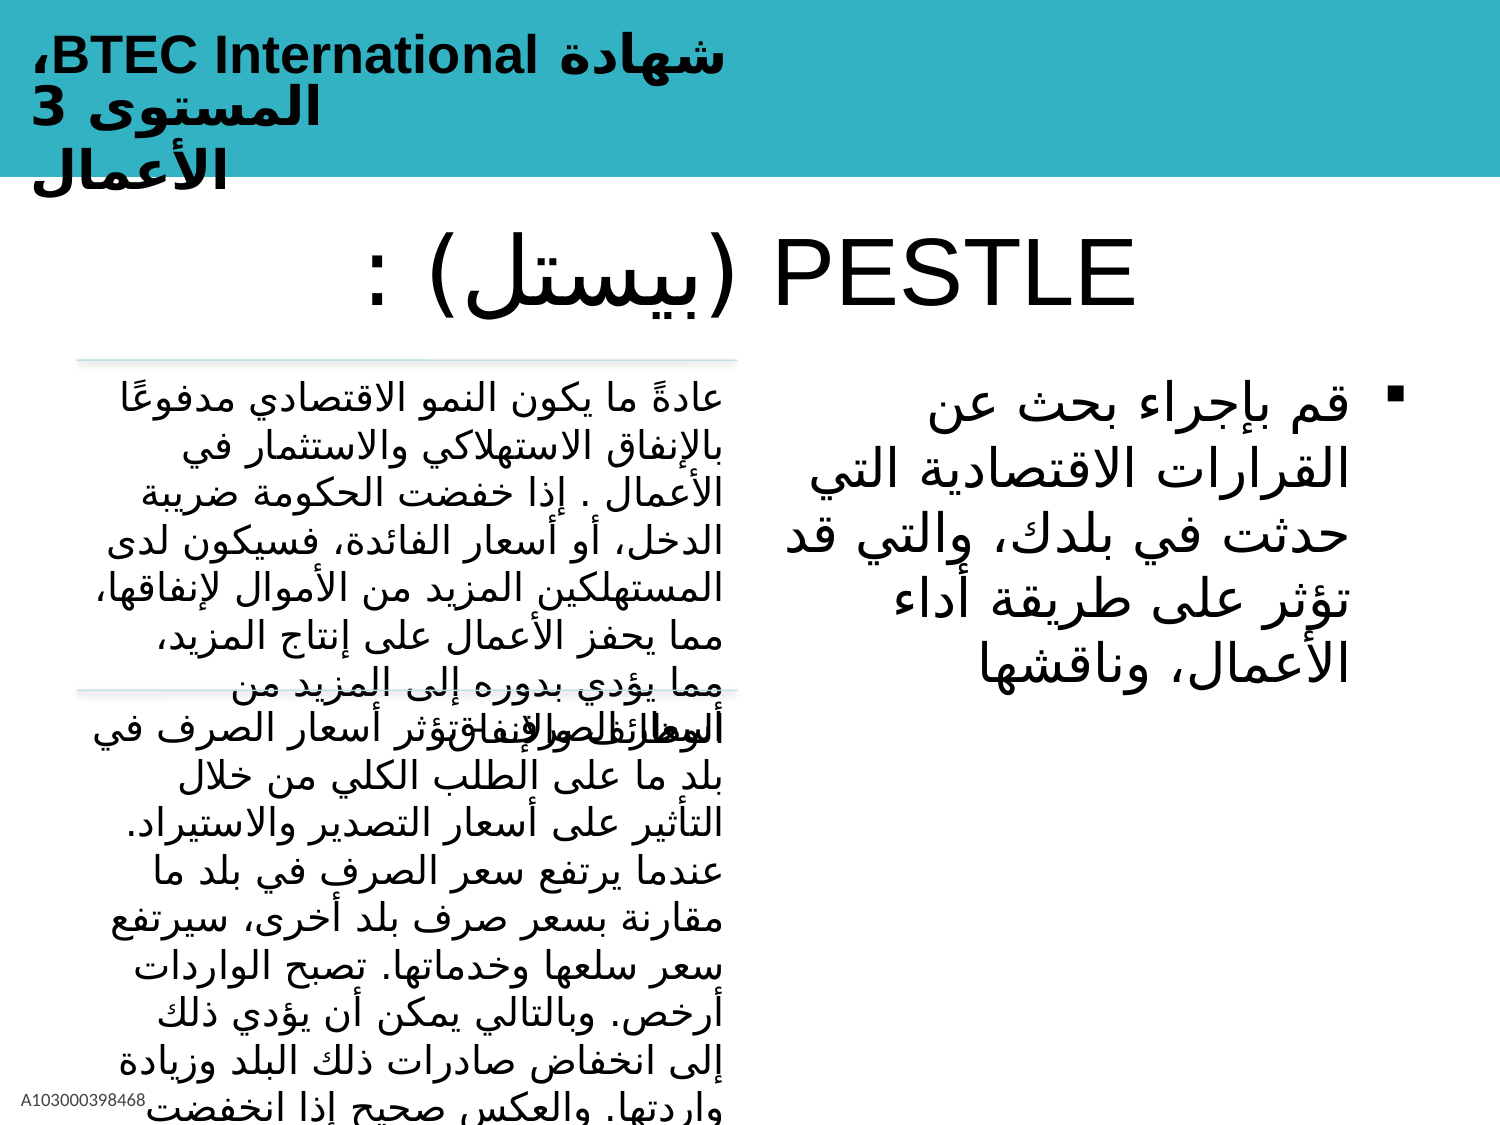

# PESTLE (بيستل) :
عادةً ما يكون النمو الاقتصادي مدفوعًا بالإنفاق الاستهلاكي والاستثمار في الأعمال . إذا خفضت الحكومة ضريبة الدخل، أو أسعار الفائدة، فسيكون لدى المستهلكين المزيد من الأموال لإنفاقها، مما يحفز الأعمال على إنتاج المزيد، مما يؤدي بدوره إلى المزيد من الوظائف والإنفاق.
أسعار الصرف - تؤثر أسعار الصرف في بلد ما على الطلب الكلي من خلال التأثير على أسعار التصدير والاستيراد. عندما يرتفع سعر الصرف في بلد ما مقارنة بسعر صرف بلد أخرى، سيرتفع سعر سلعها وخدماتها. تصبح الواردات أرخص. وبالتالي يمكن أن يؤدي ذلك إلى انخفاض صادرات ذلك البلد وزيادة واردتها. والعكس صحيح إذا انخفضت أسعار الصرف.
قم بإجراء بحث عن القرارات الاقتصادية التي حدثت في بلدك، والتي قد تؤثر على طريقة أداء الأعمال، وناقشها
A103000398468